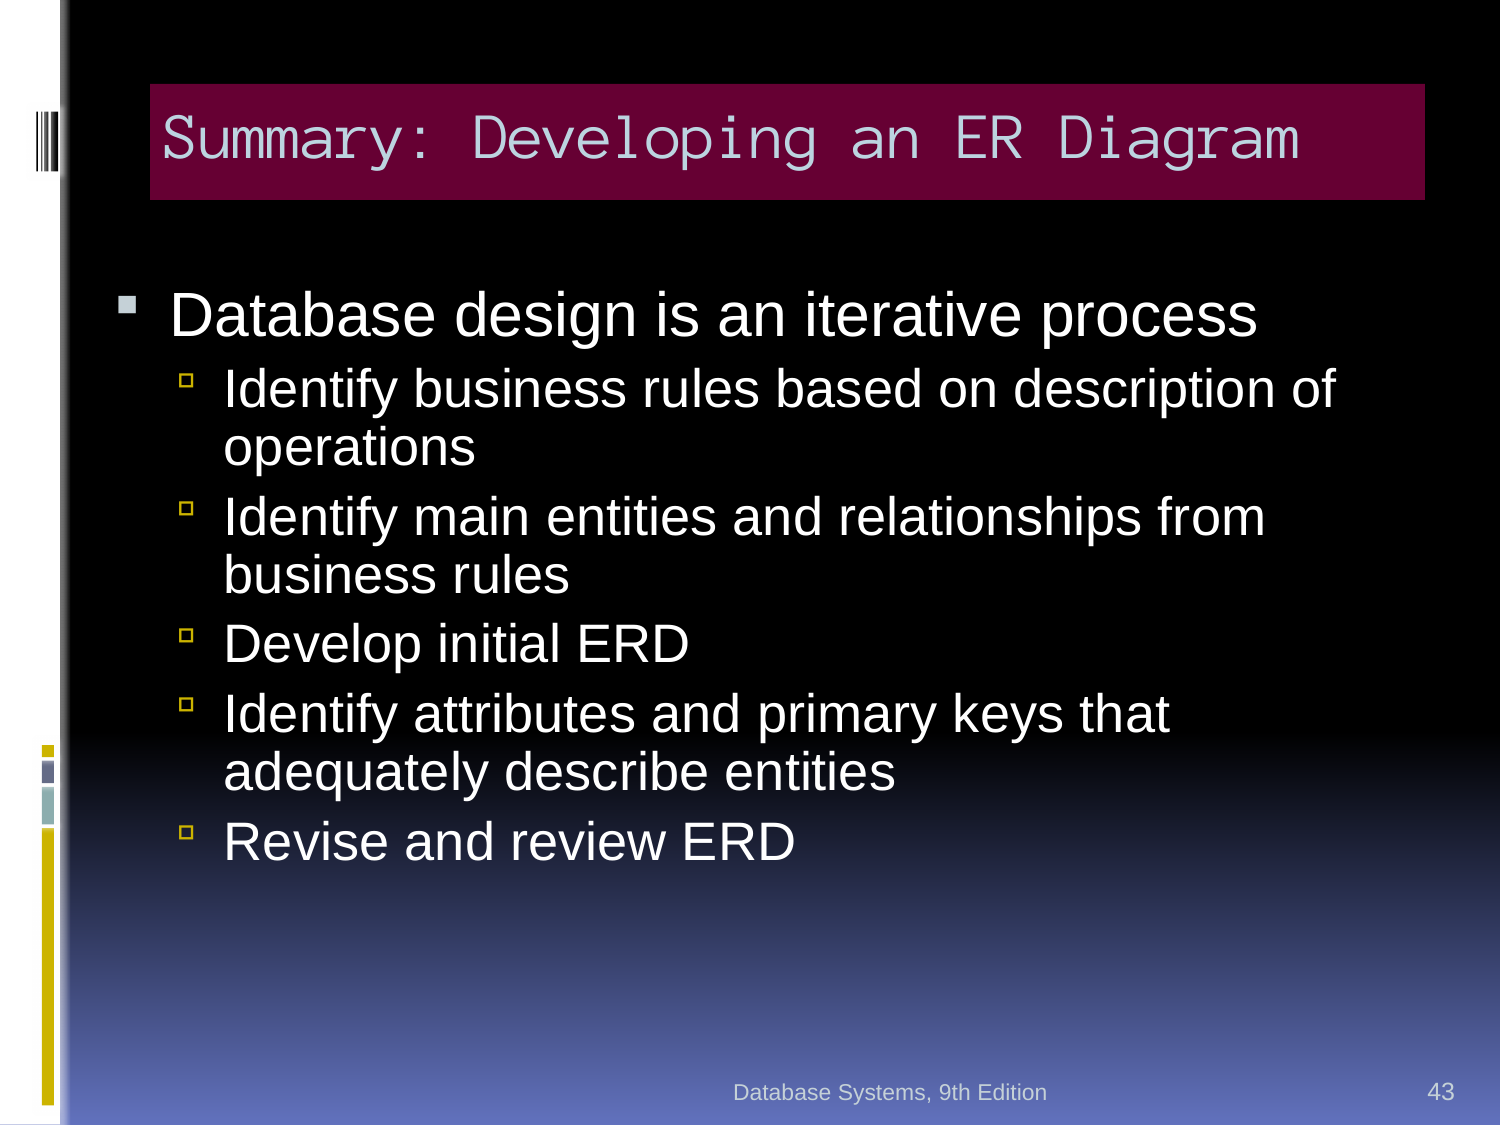

# Summary: Developing an ER Diagram
Database design is an iterative process
Identify business rules based on description of operations
Identify main entities and relationships from business rules
Develop initial ERD
Identify attributes and primary keys that adequately describe entities
Revise and review ERD
Database Systems, 9th Edition
43